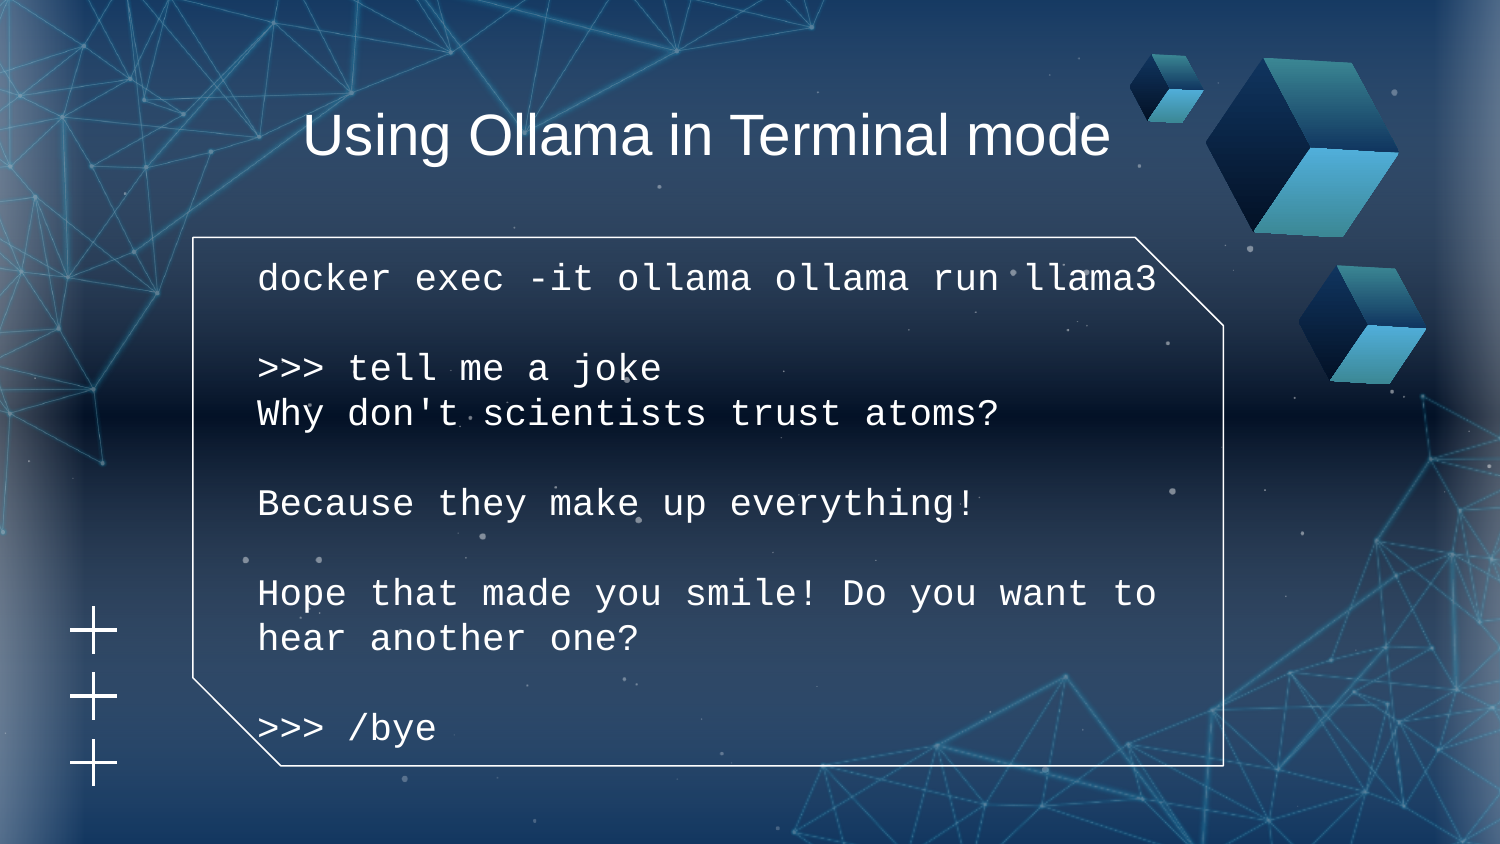

# Using Ollama in Terminal mode

docker exec -it ollama ollama run llama3

>>> tell me a joke
Why don't scientists trust atoms?

Because they make up everything!

Hope that made you smile! Do you want to hear another one?

>>> /bye